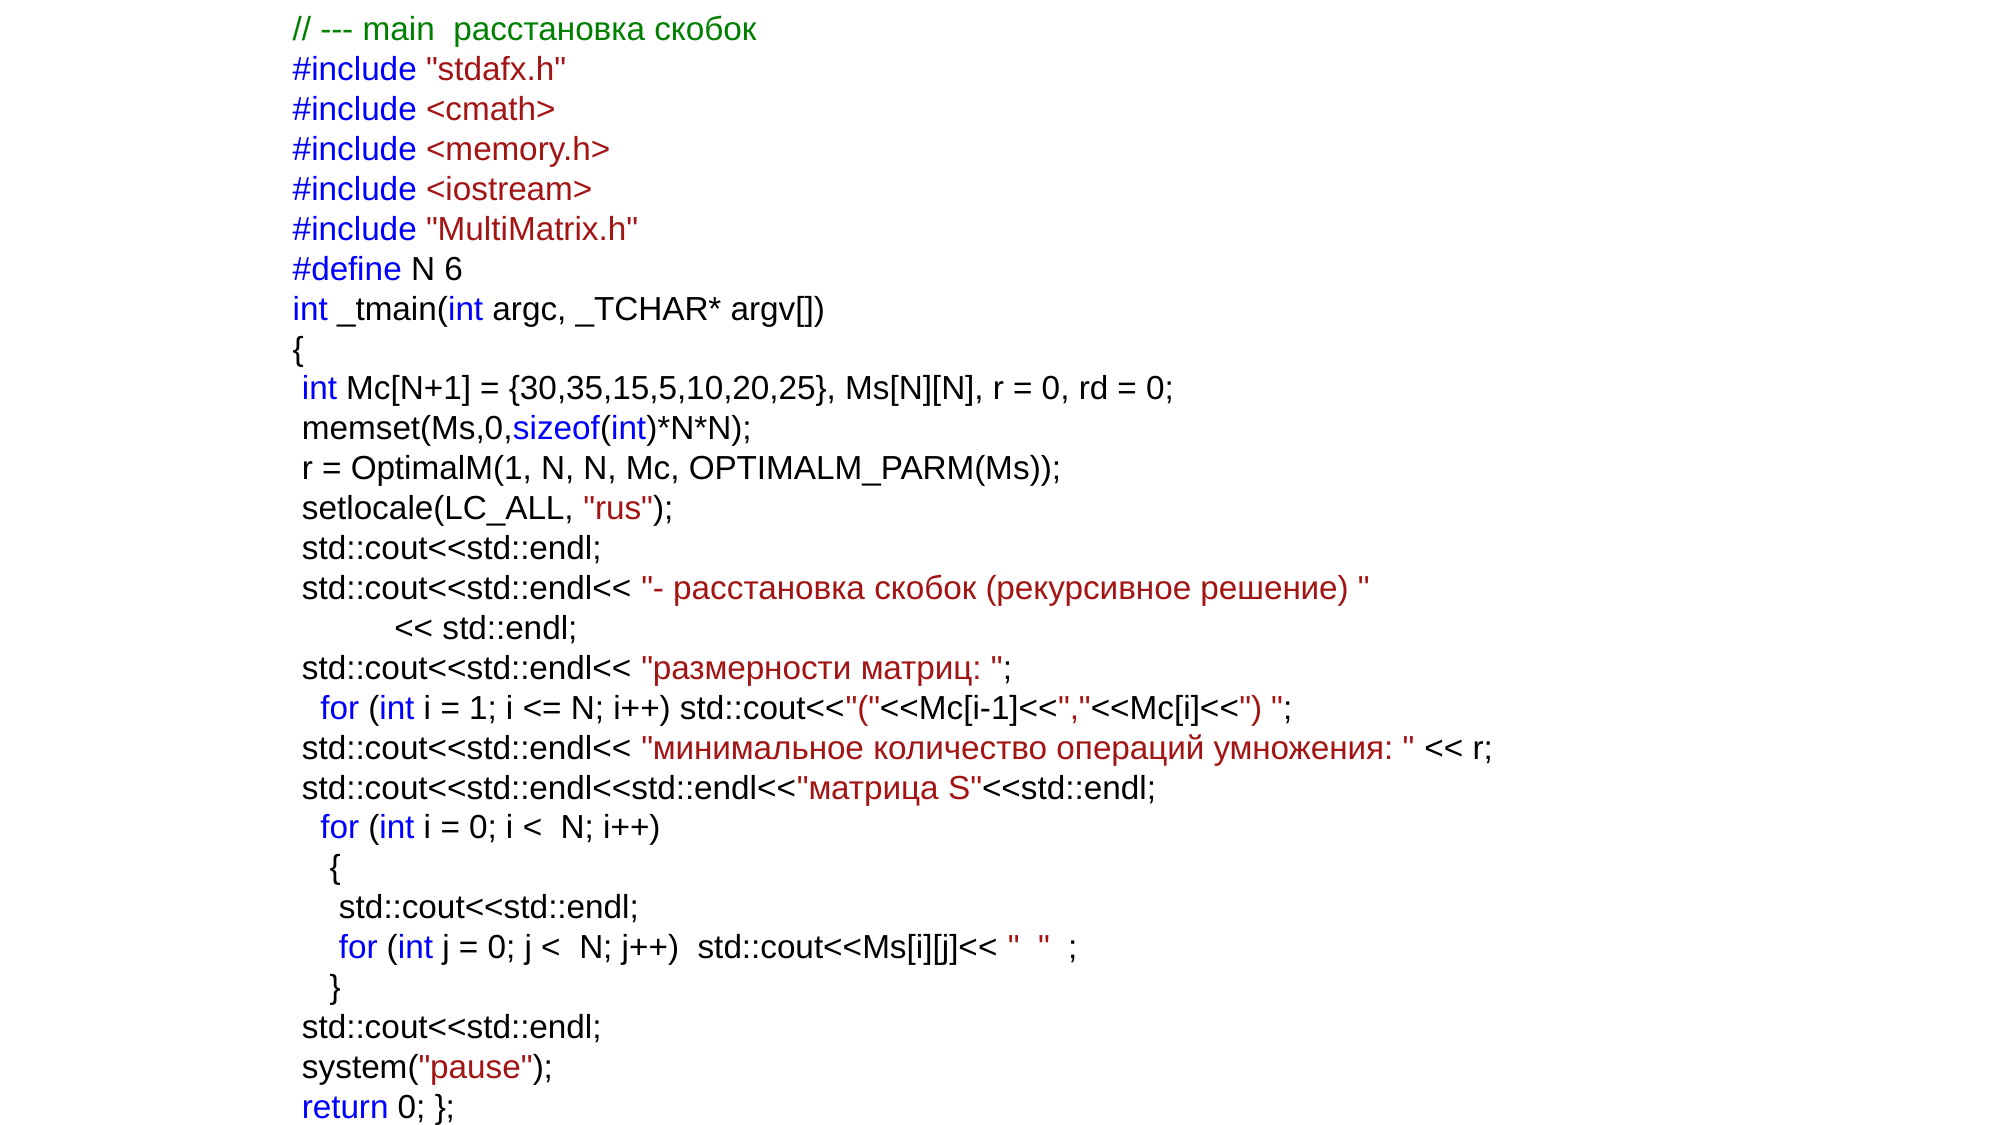

// --- main  расстановка скобок
#include "stdafx.h"
#include <cmath>
#include <memory.h>
#include <iostream>
#include "MultiMatrix.h"
#define N 6
int _tmain(int argc, _TCHAR* argv[])
{
 int Mc[N+1] = {30,35,15,5,10,20,25}, Ms[N][N], r = 0, rd = 0;
 memset(Ms,0,sizeof(int)*N*N);
 r = OptimalM(1, N, N, Mc, OPTIMALM_PARM(Ms));
 setlocale(LC_ALL, "rus");
 std::cout<<std::endl;
 std::cout<<std::endl<< "- расстановка скобок (рекурсивное решение) "
           << std::endl;
 std::cout<<std::endl<< "размерности матриц: ";
   for (int i = 1; i <= N; i++) std::cout<<"("<<Mc[i-1]<<","<<Mc[i]<<") ";
 std::cout<<std::endl<< "минимальное количество операций умножения: " << r;
 std::cout<<std::endl<<std::endl<<"матрица S"<<std::endl;
   for (int i = 0; i <  N; i++)
    {
     std::cout<<std::endl;
     for (int j = 0; j <  N; j++)  std::cout<<Ms[i][j]<< "  "  ;
    }
 std::cout<<std::endl;
 system("pause");
 return 0; };